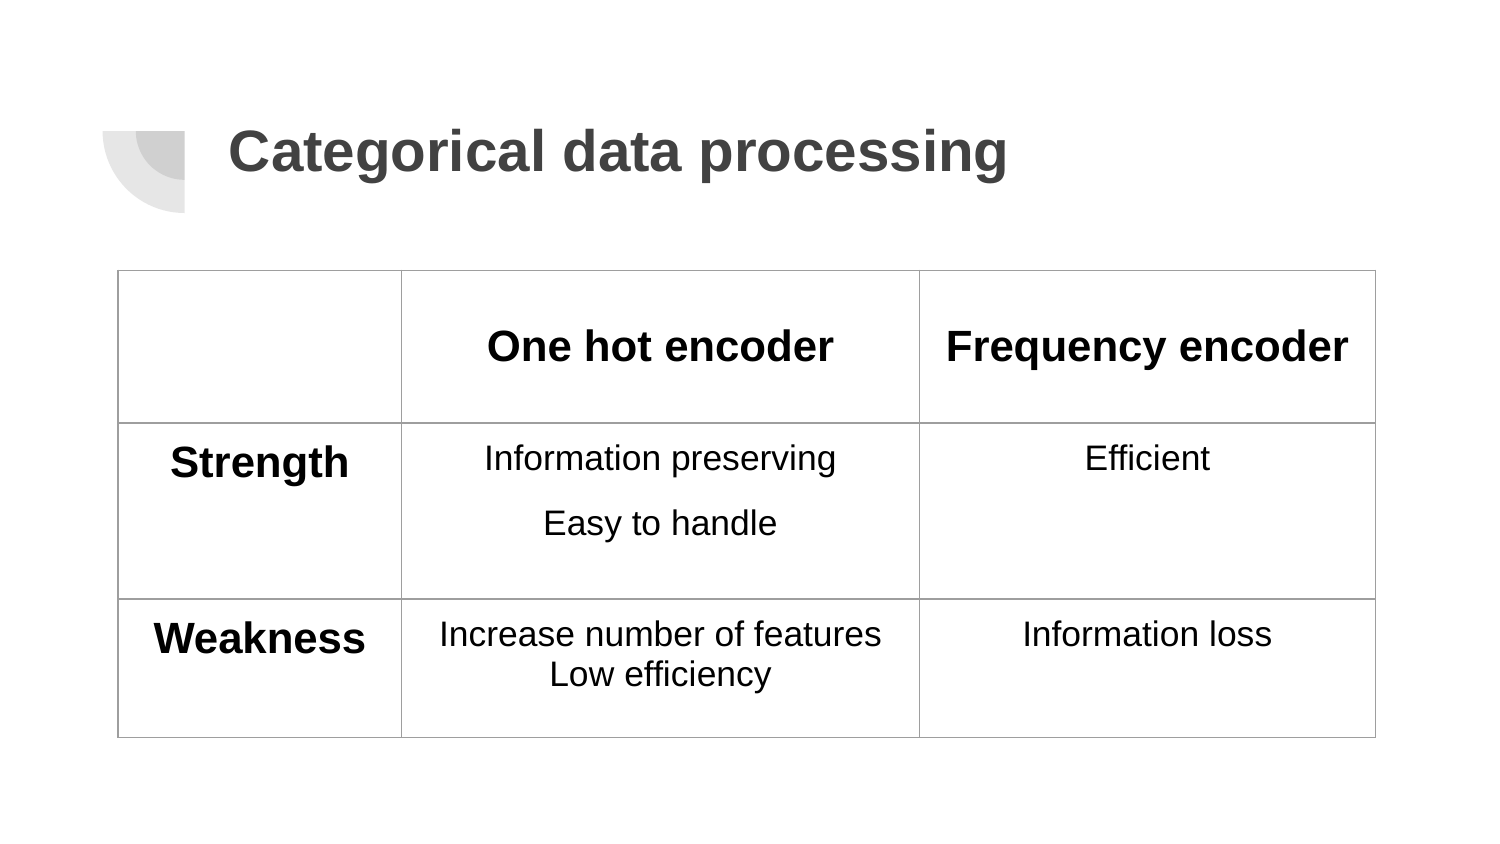

# Categorical data processing
|  | One hot encoder | Frequency encoder |
| --- | --- | --- |
| Strength | Information preserving Easy to handle | Efficient |
| Weakness | Increase number of features Low efficiency | Information loss |